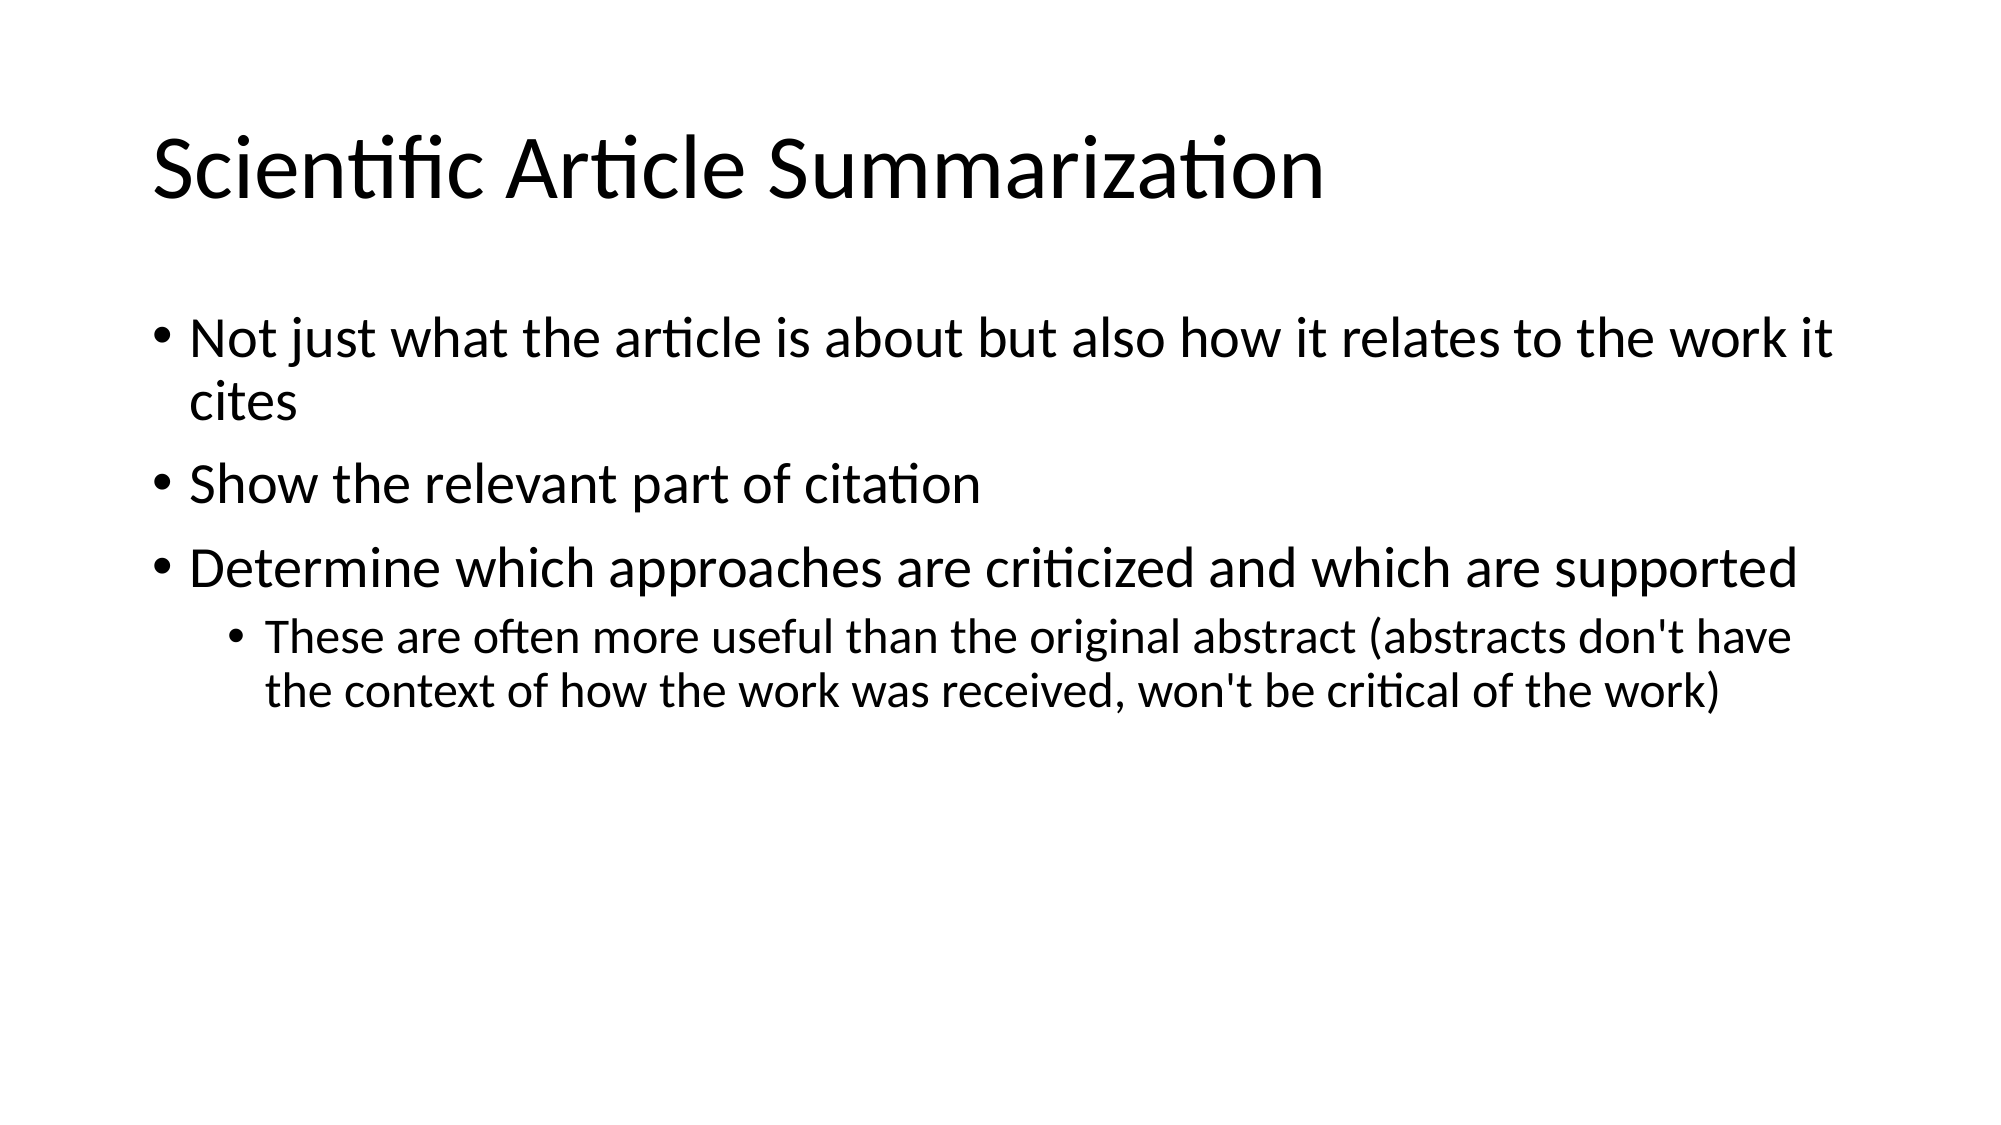

# Scientific Article Summarization
Not just what the article is about but also how it relates to the work it cites
Show the relevant part of citation
Determine which approaches are criticized and which are supported
These are often more useful than the original abstract (abstracts don't have the context of how the work was received, won't be critical of the work)